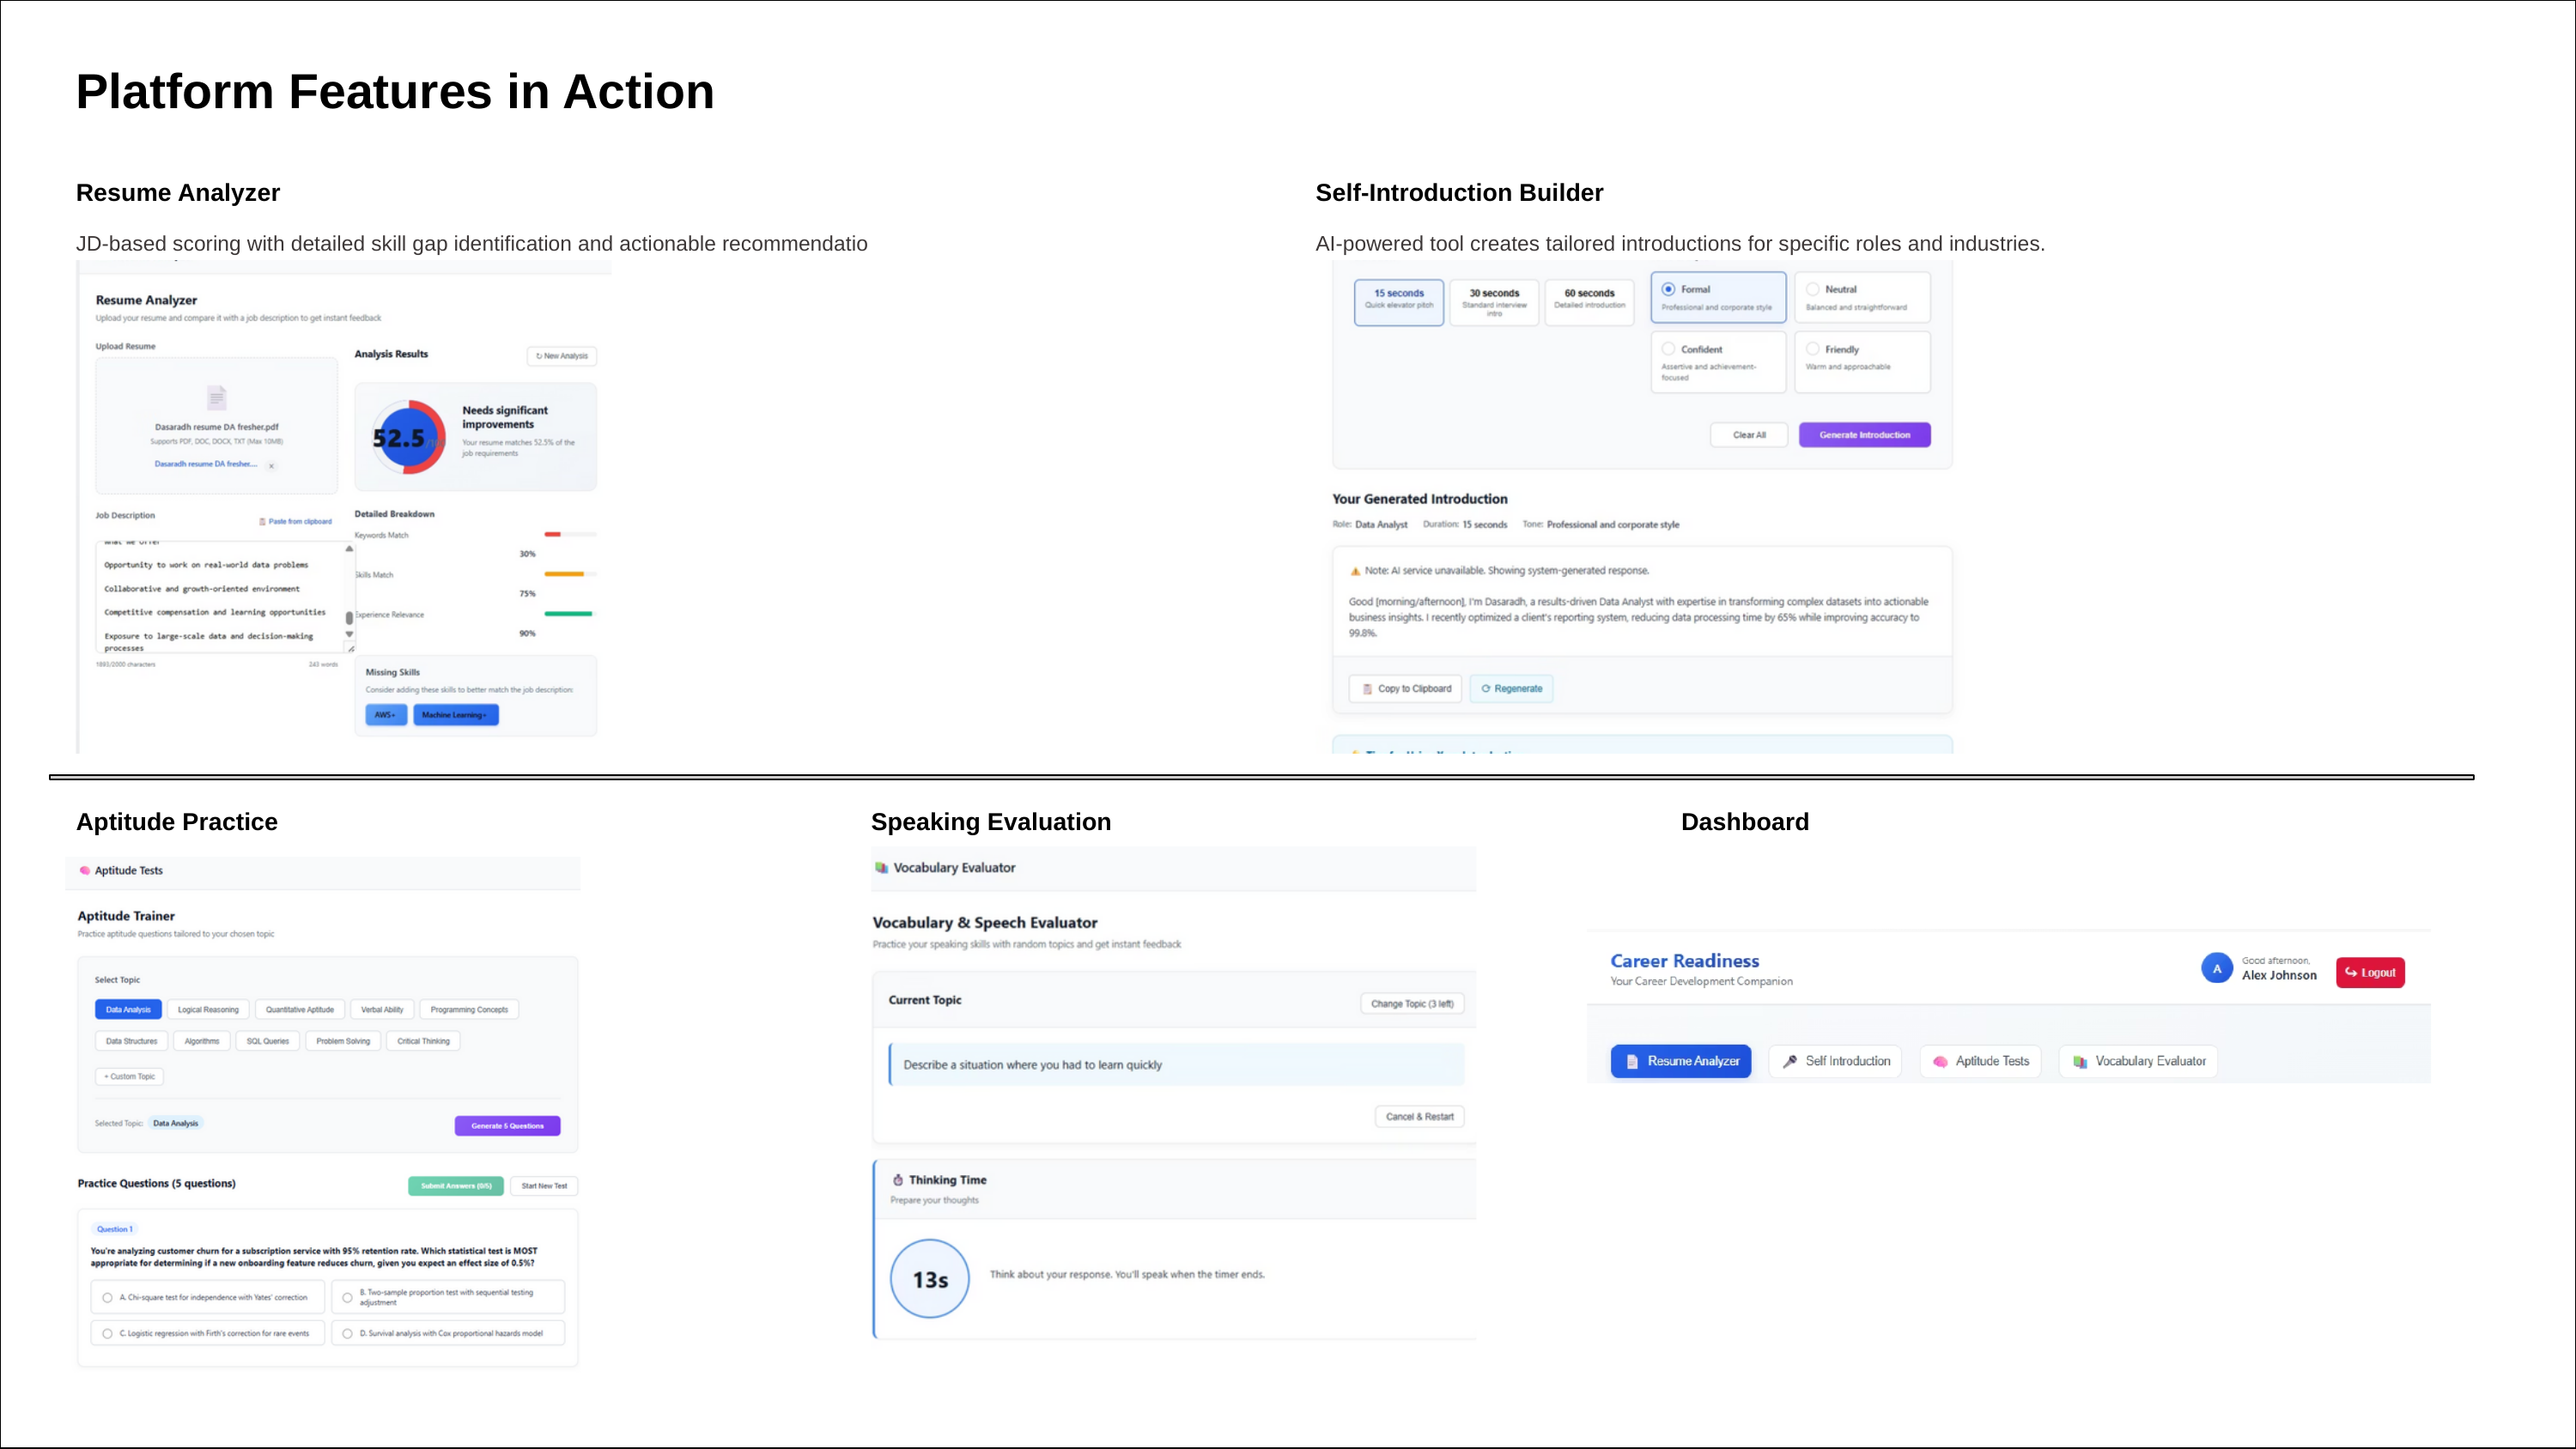

Platform Features in Action
Resume Analyzer
Self-Introduction Builder
JD-based scoring with detailed skill gap identification and actionable recommendatio
AI-powered tool creates tailored introductions for specific roles and industries.

Aptitude Practice
Speaking Evaluation
Dashboard